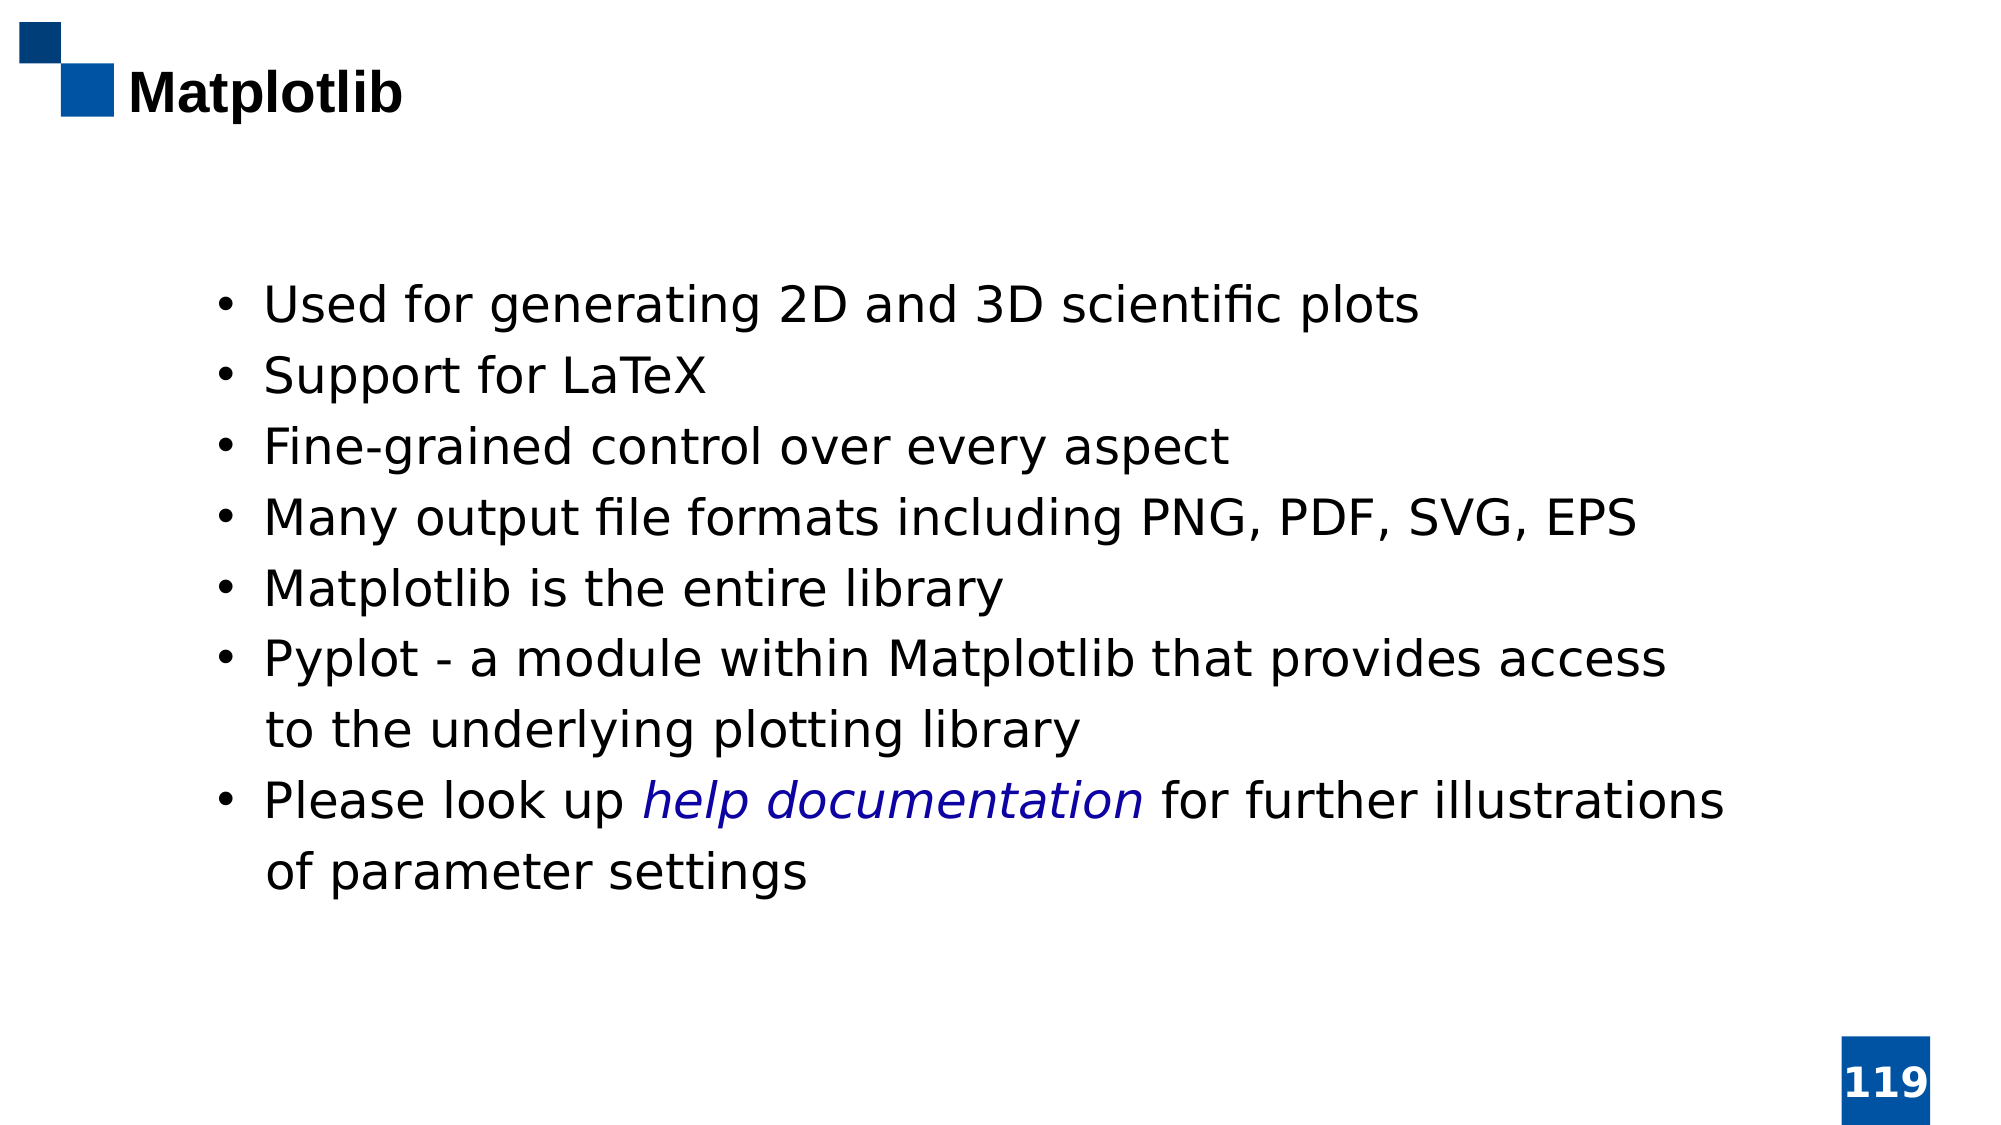

Matplotlib
Used for generating 2D and 3D scientific plots
Support for LaTeX
Fine-grained control over every aspect
Many output file formats including PNG, PDF, SVG, EPS
Matplotlib is the entire library
Pyplot - a module within Matplotlib that provides access
   to the underlying plotting library
Please look up help documentation for further illustrations
   of parameter settings
119